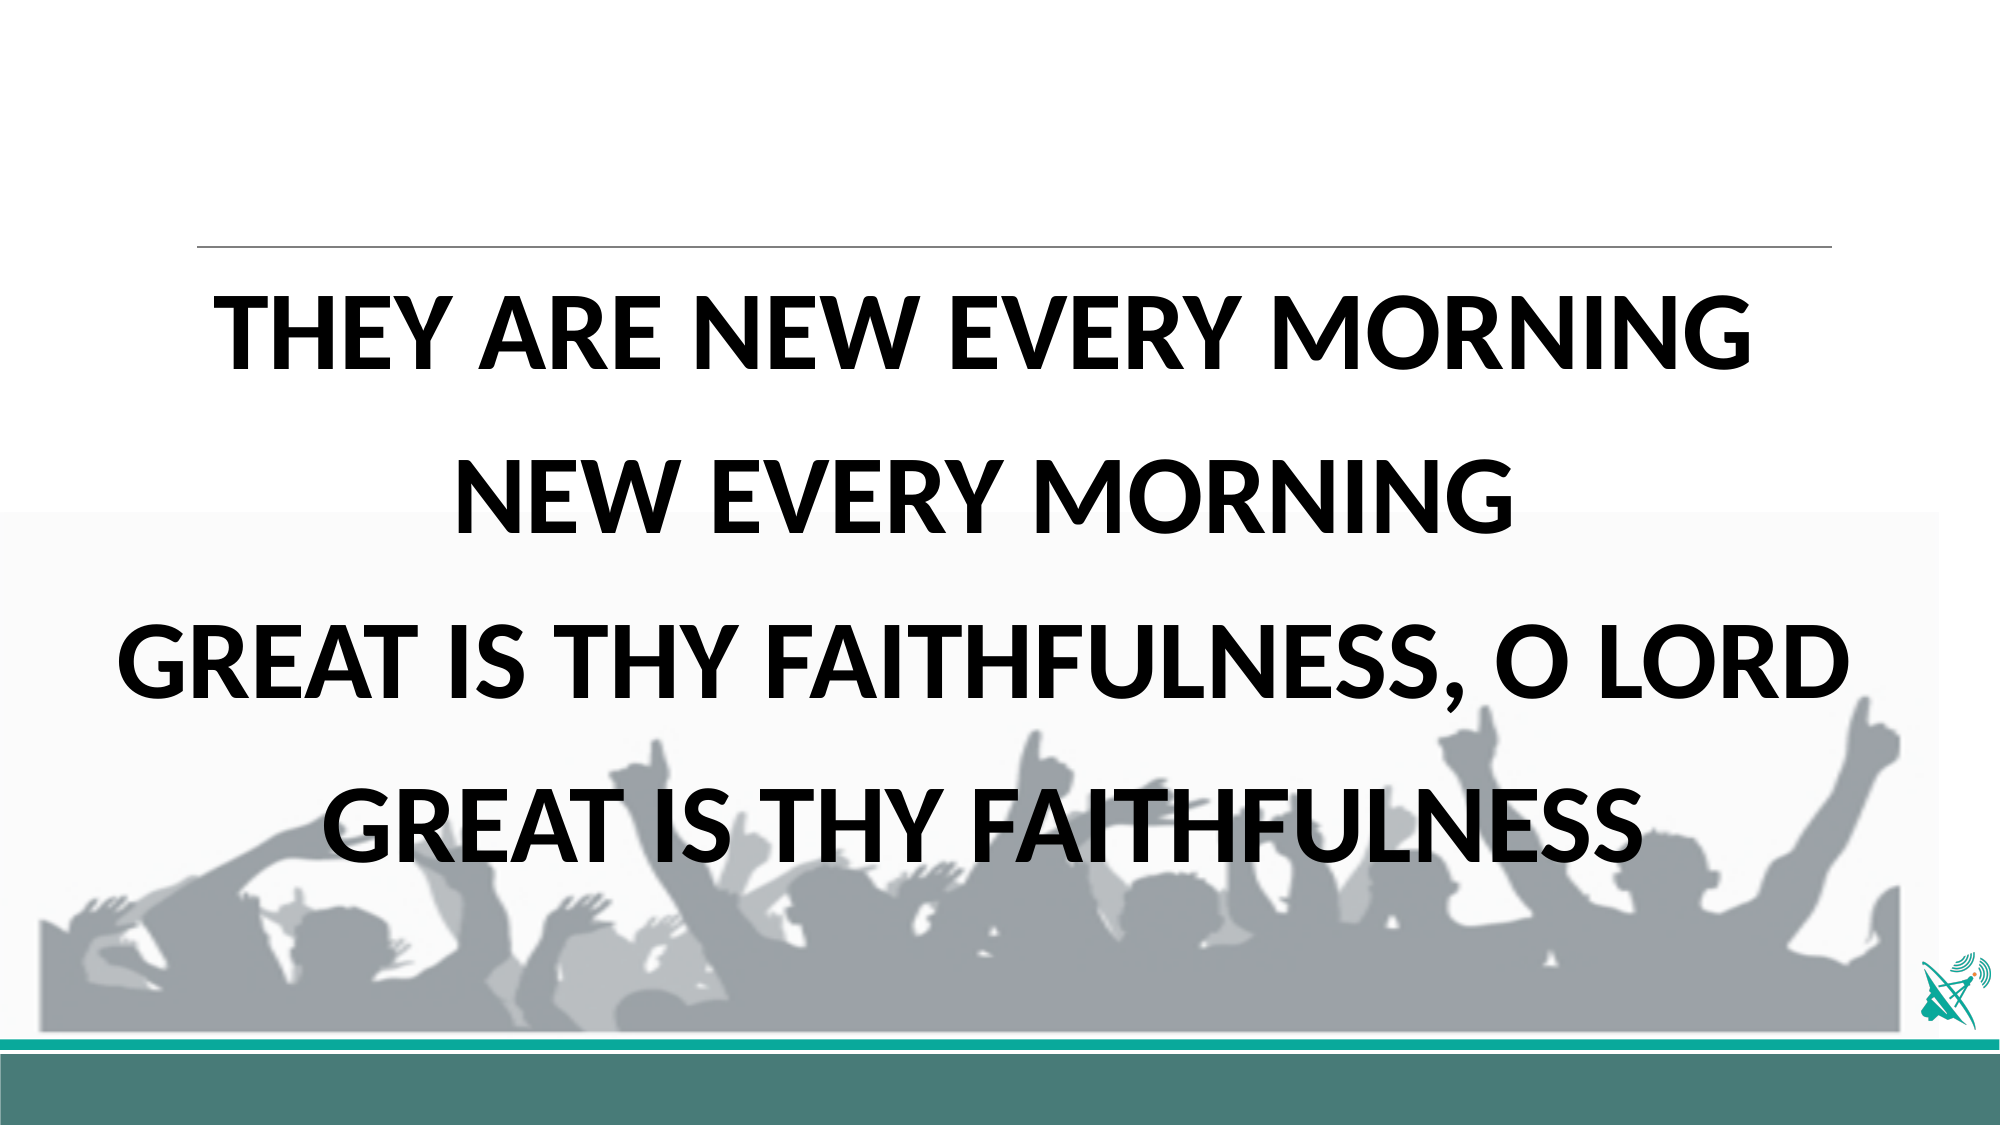

THEY ARE NEW EVERY MORNING
NEW EVERY MORNING
GREAT IS THY FAITHFULNESS, O LORD
GREAT IS THY FAITHFULNESS